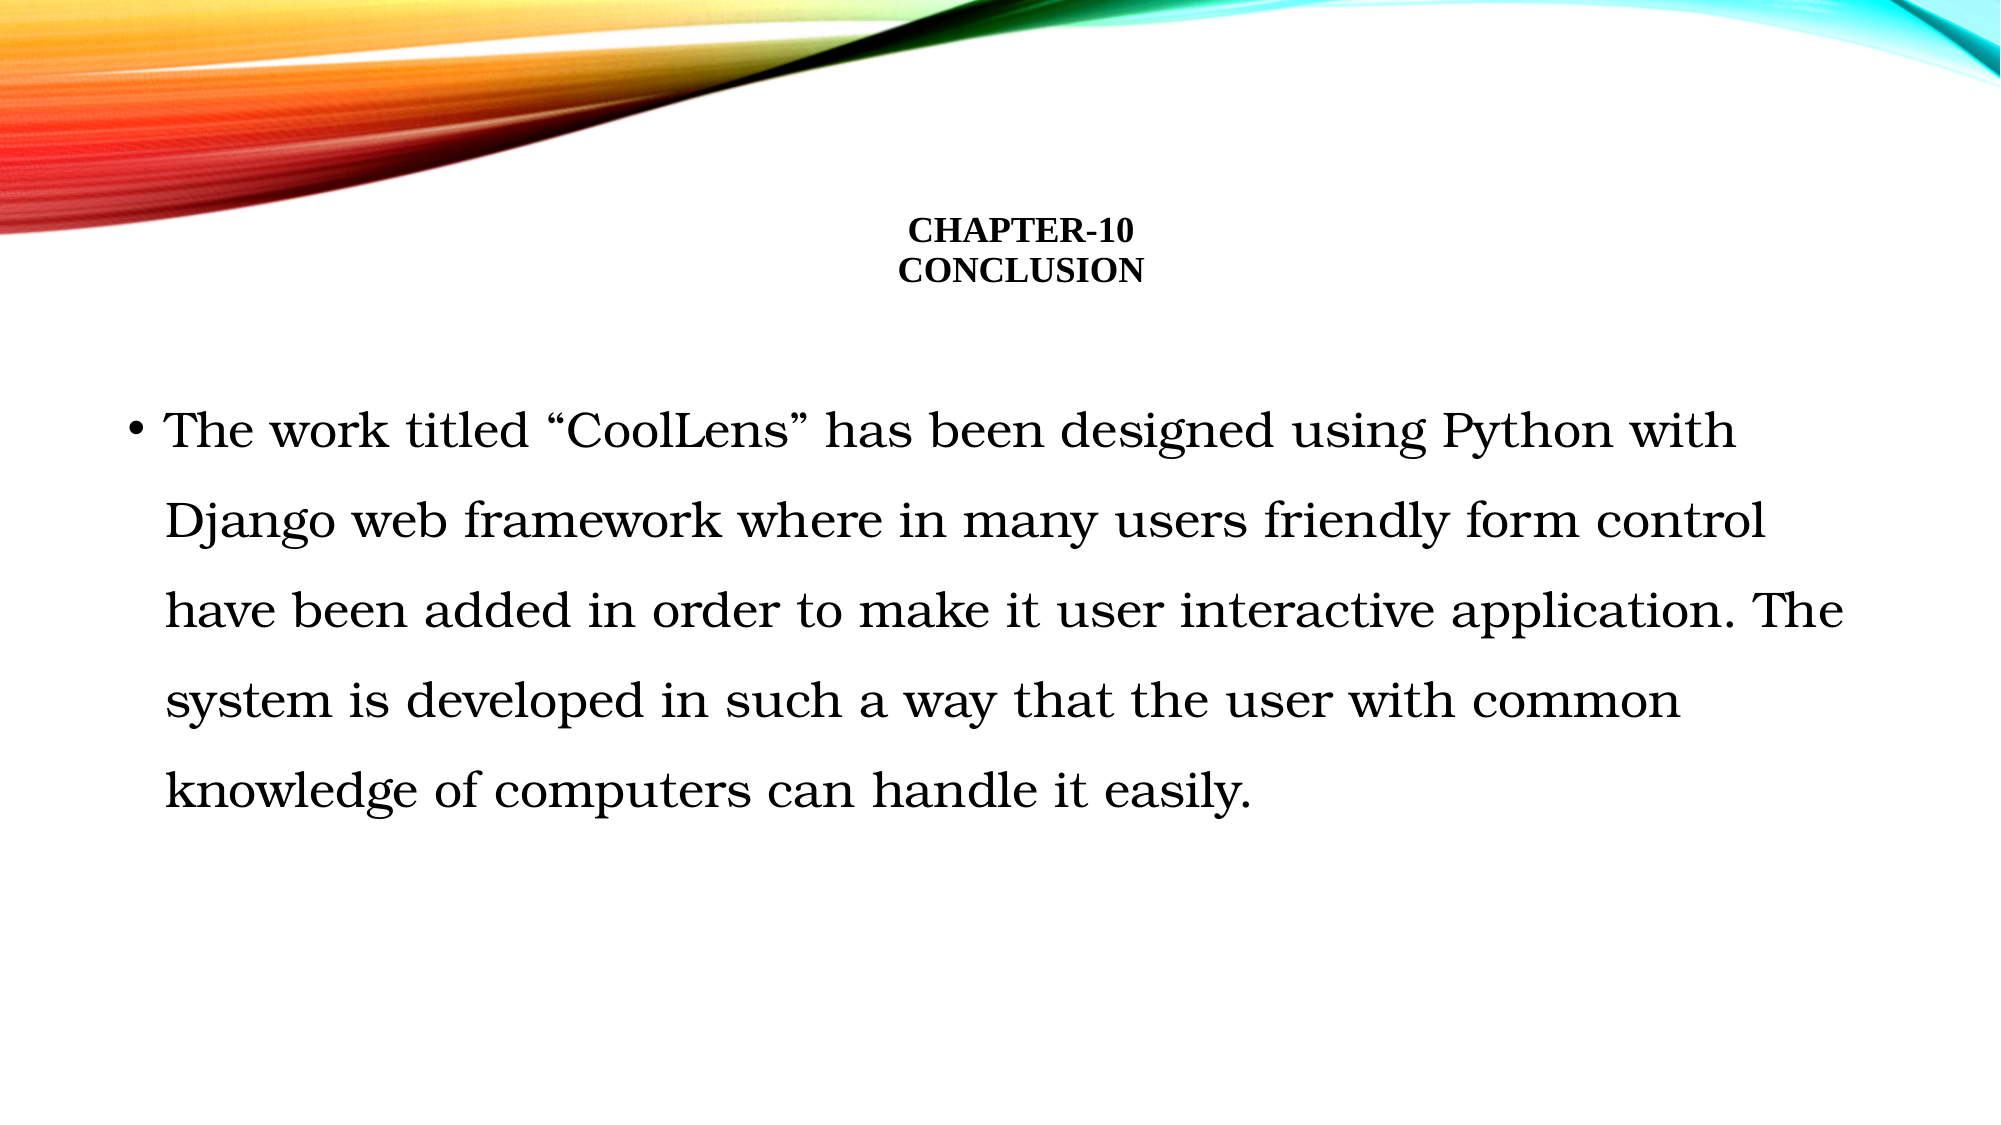

# Chapter-10 Conclusion
The work titled “CoolLens” has been designed using Python with Django web framework where in many users friendly form control have been added in order to make it user interactive application. The system is developed in such a way that the user with common knowledge of computers can handle it easily.